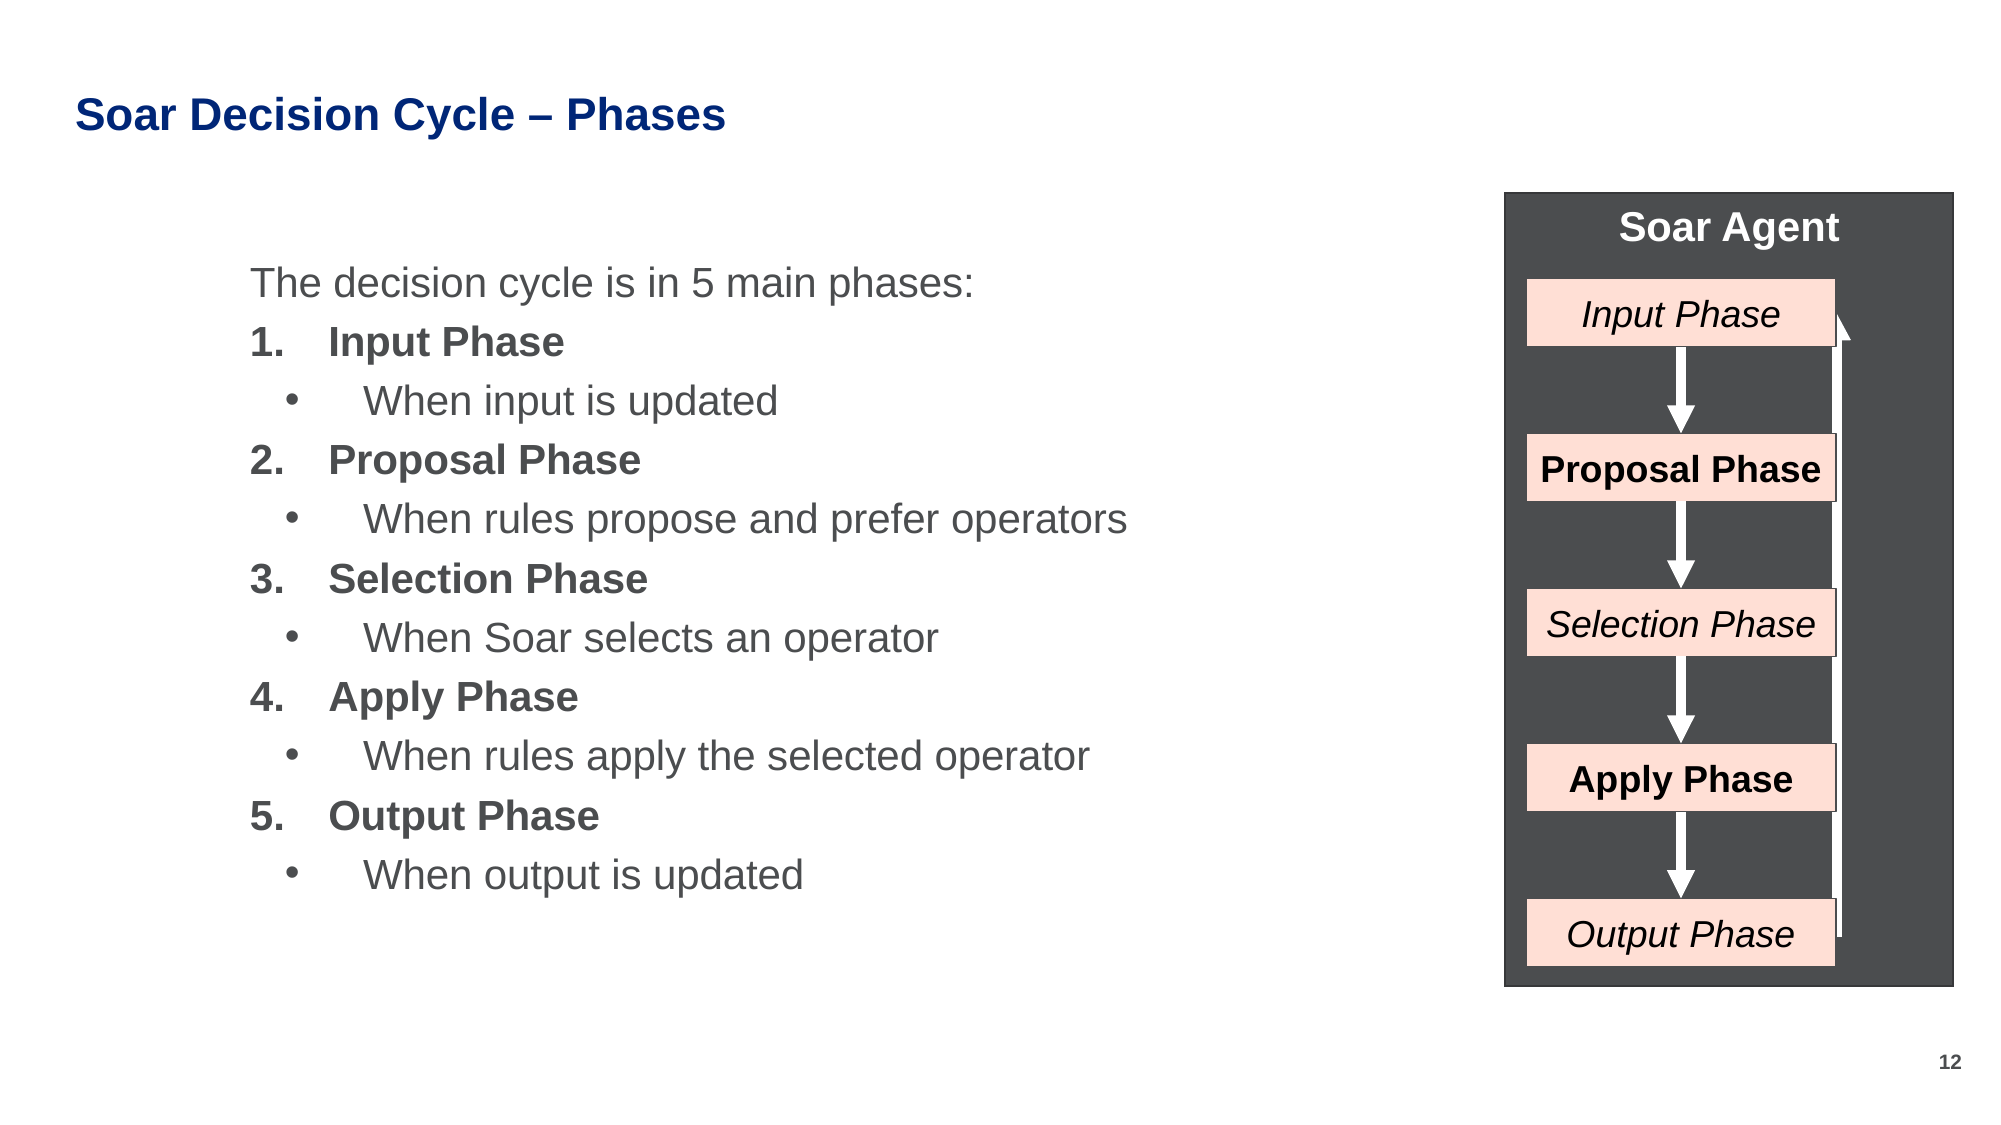

# Soar Decision Cycle – Phases
Soar Agent
Input Phase
Proposal Phase
Selection Phase
Apply Phase
Output Phase
The decision cycle is in 5 main phases:
Input Phase
When input is updated
Proposal Phase
When rules propose and prefer operators
Selection Phase
When Soar selects an operator
Apply Phase
When rules apply the selected operator
Output Phase
When output is updated